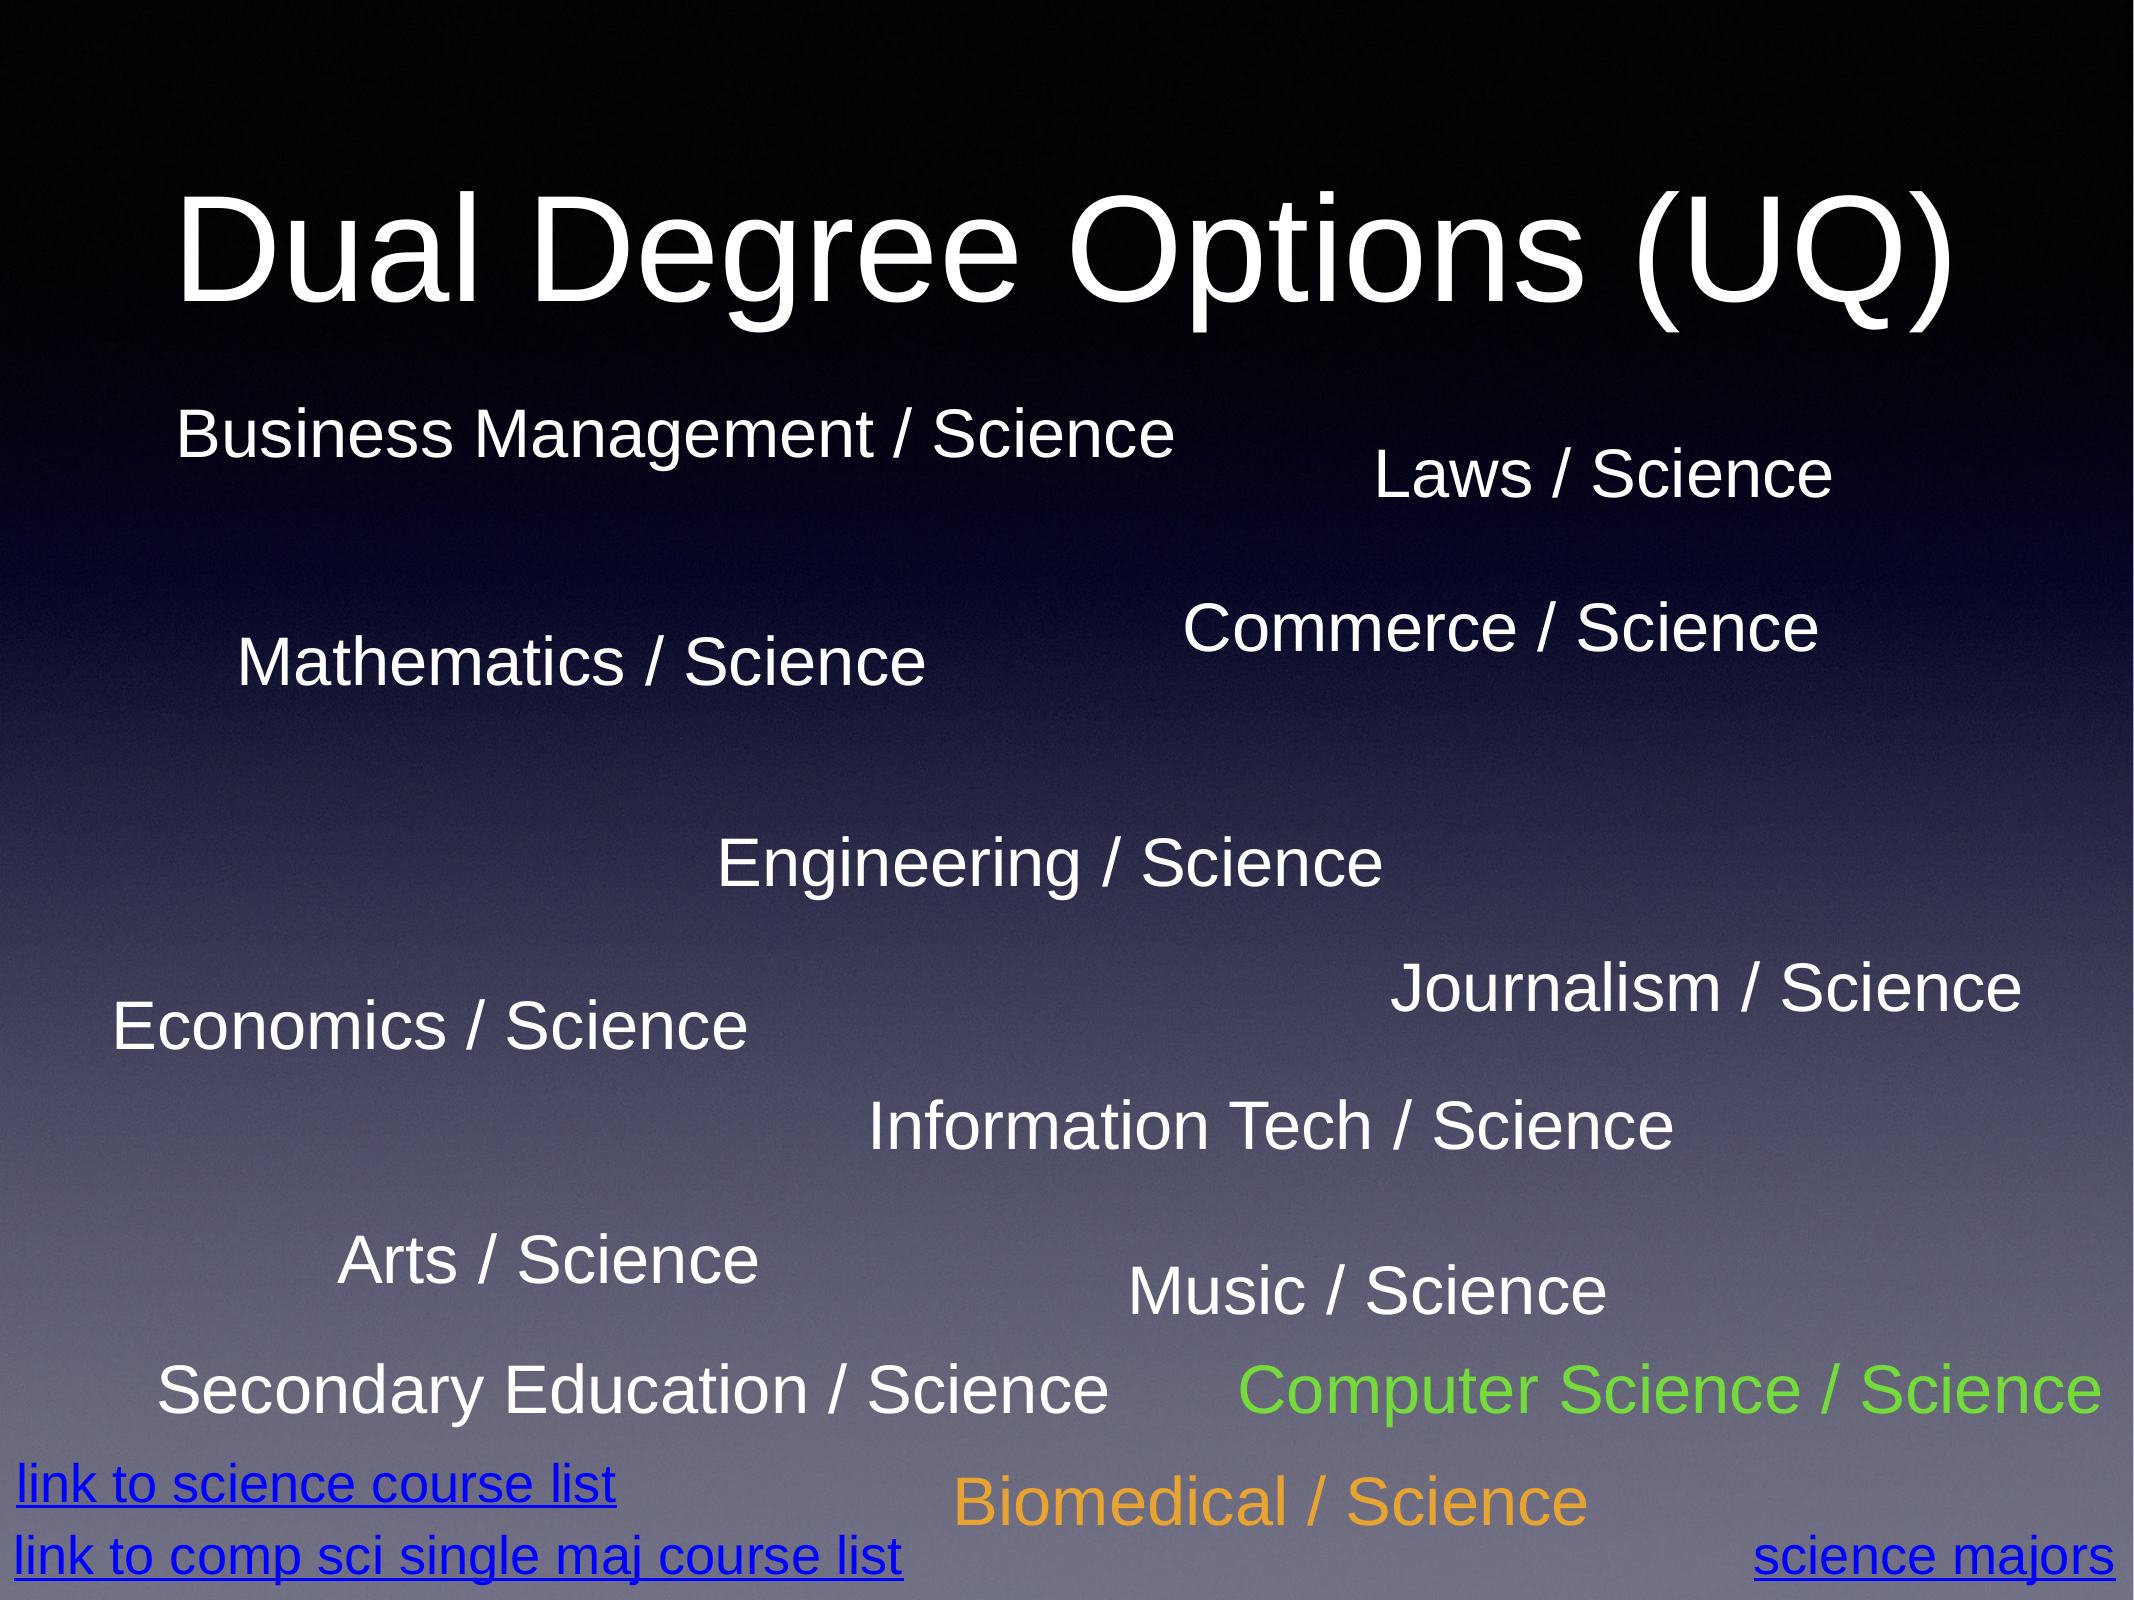

# Dual Degree Options (UQ)
Business Management / Science
Laws / Science
Commerce / Science
Mathematics / Science
Engineering / Science
Journalism / Science
Economics / Science
Information Tech / Science
Arts / Science
Music / Science
Secondary Education / Science
Computer Science / Science
link to science course list
Biomedical / Science
link to comp sci single maj course list
science majors